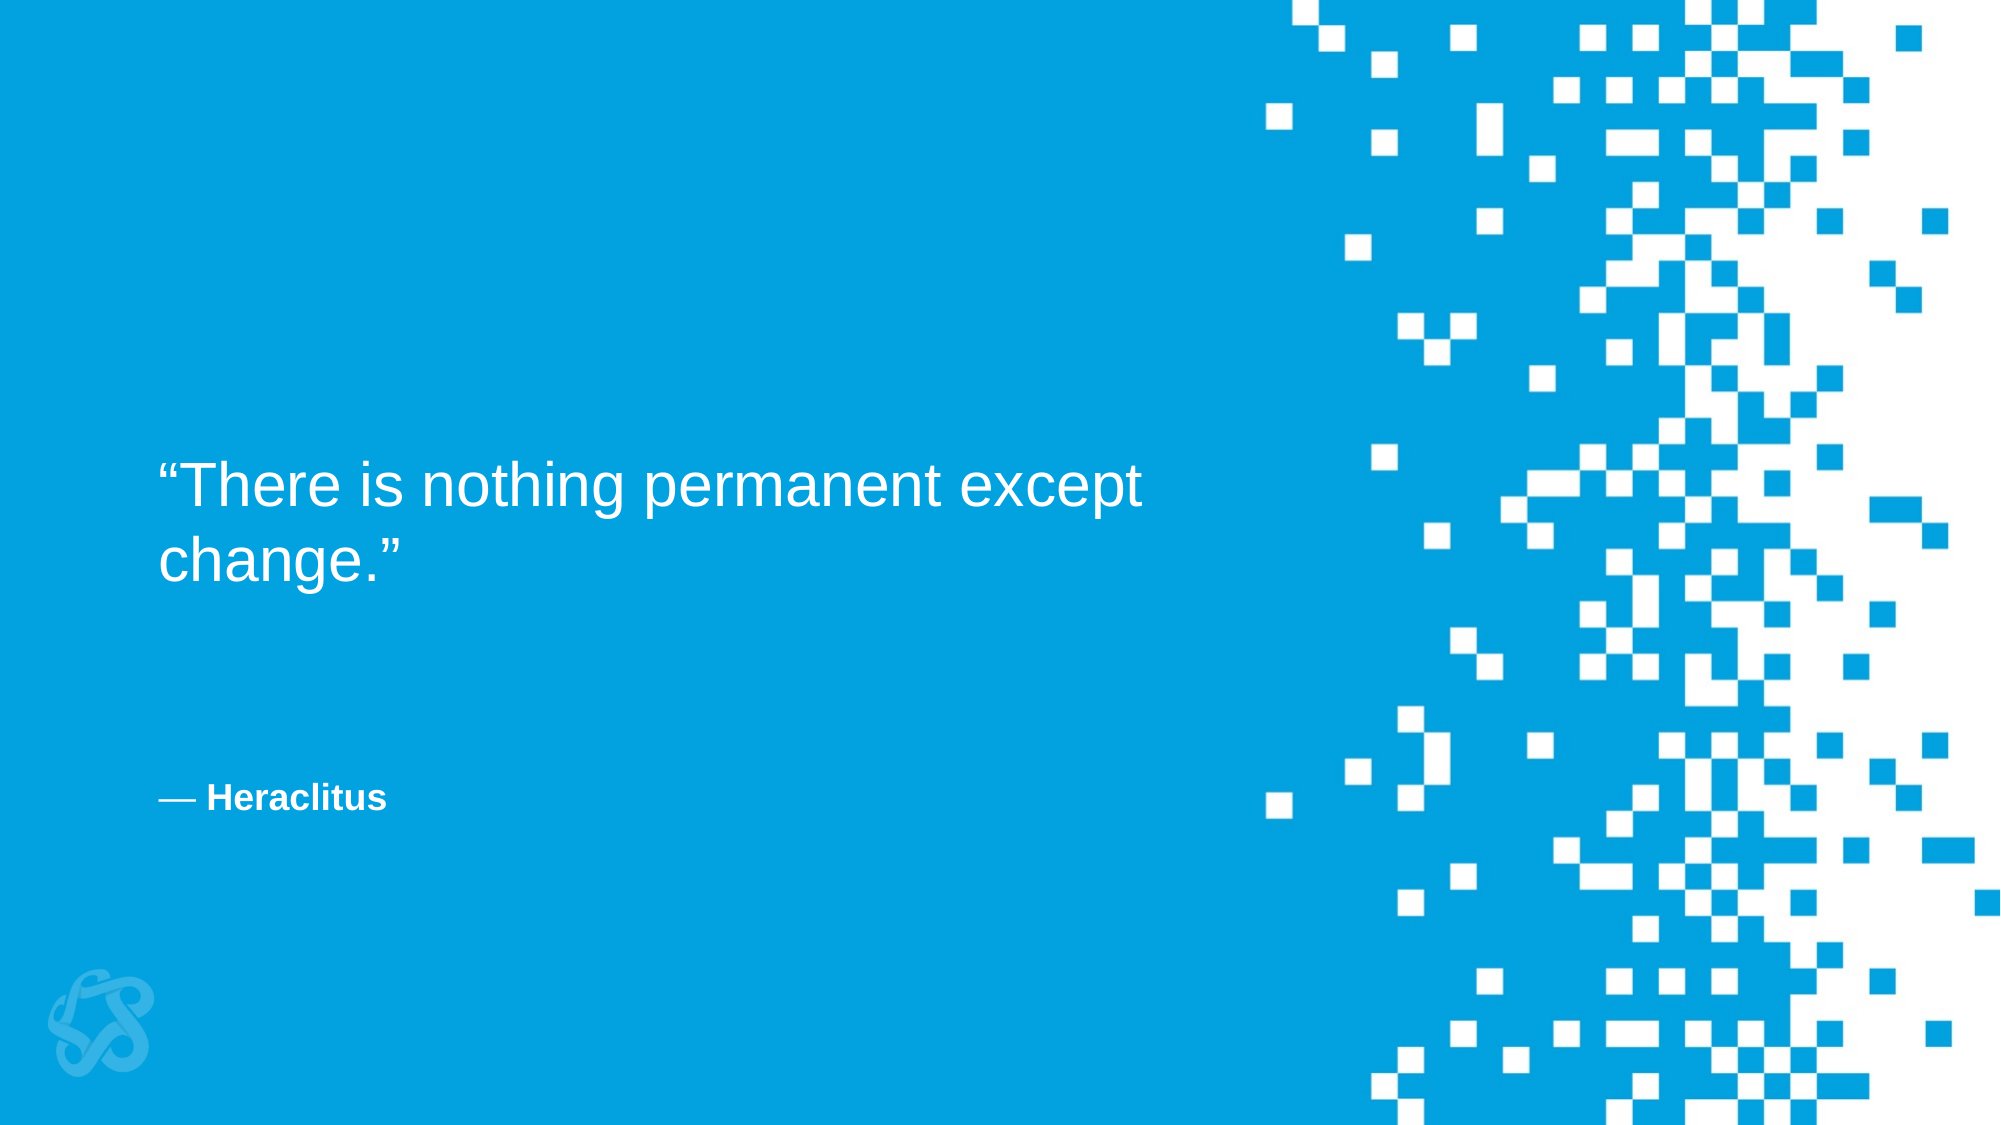

“There is nothing permanent except change.”
— Heraclitus